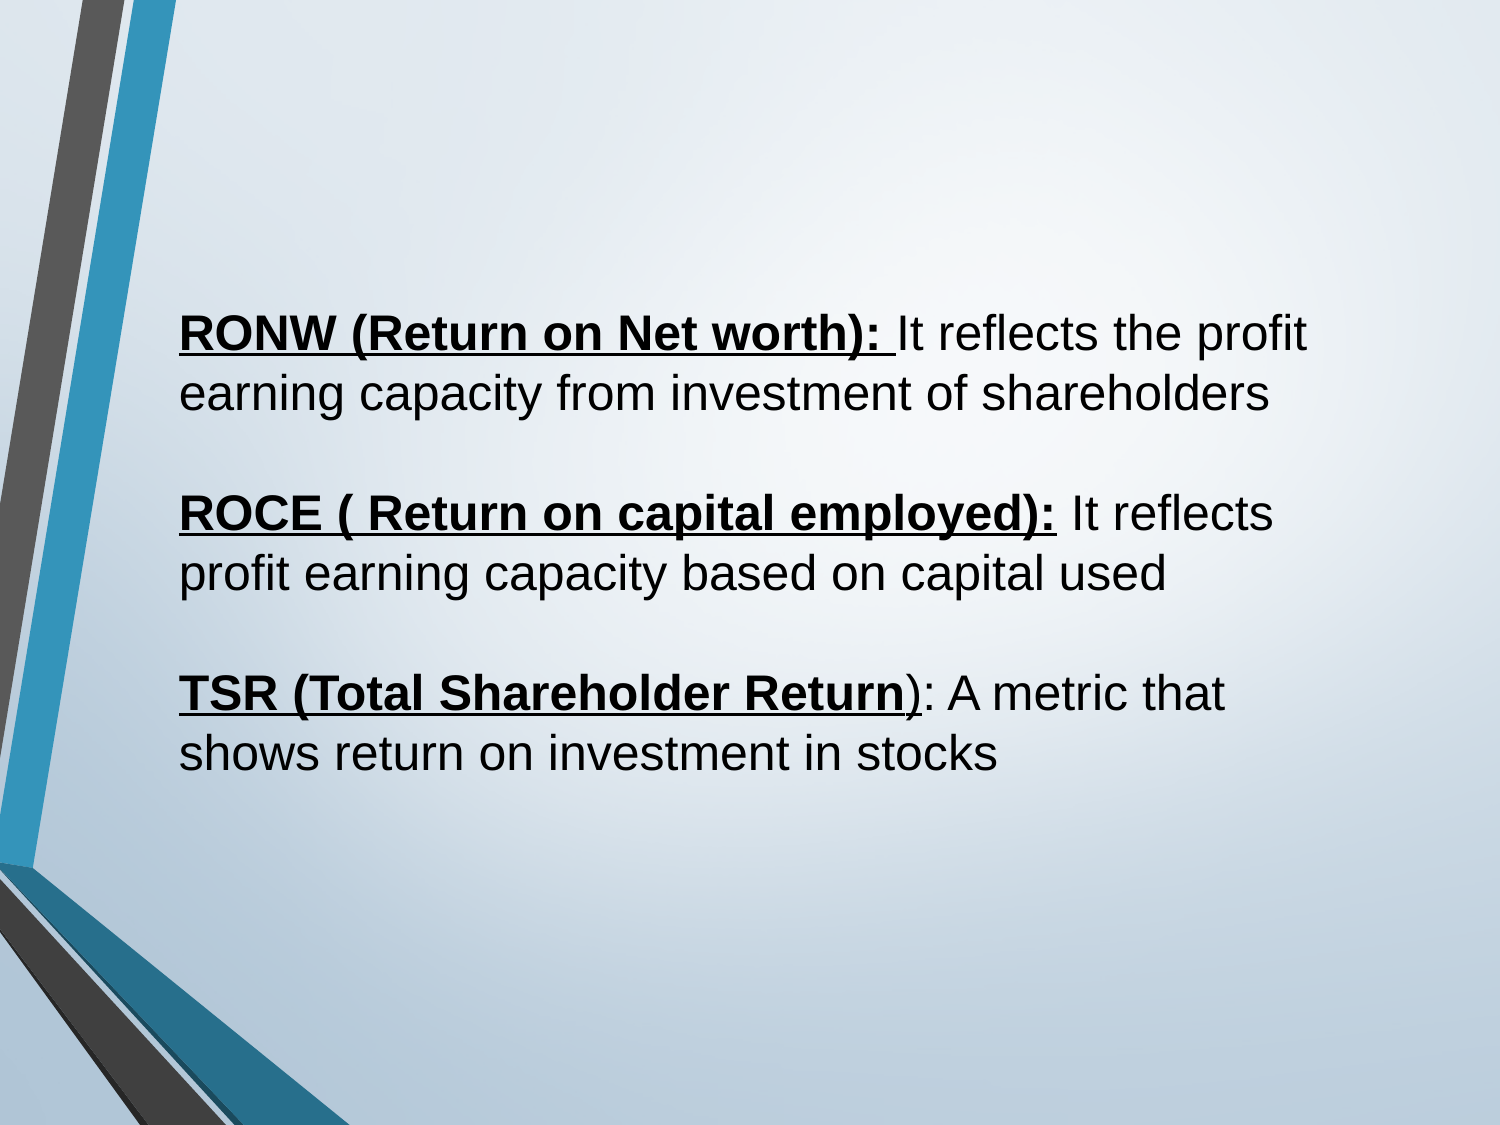

RONW (Return on Net worth): It reflects the profit earning capacity from investment of shareholders

ROCE ( Return on capital employed): It reflects profit earning capacity based on capital used

TSR (Total Shareholder Return): A metric that shows return on investment in stocks